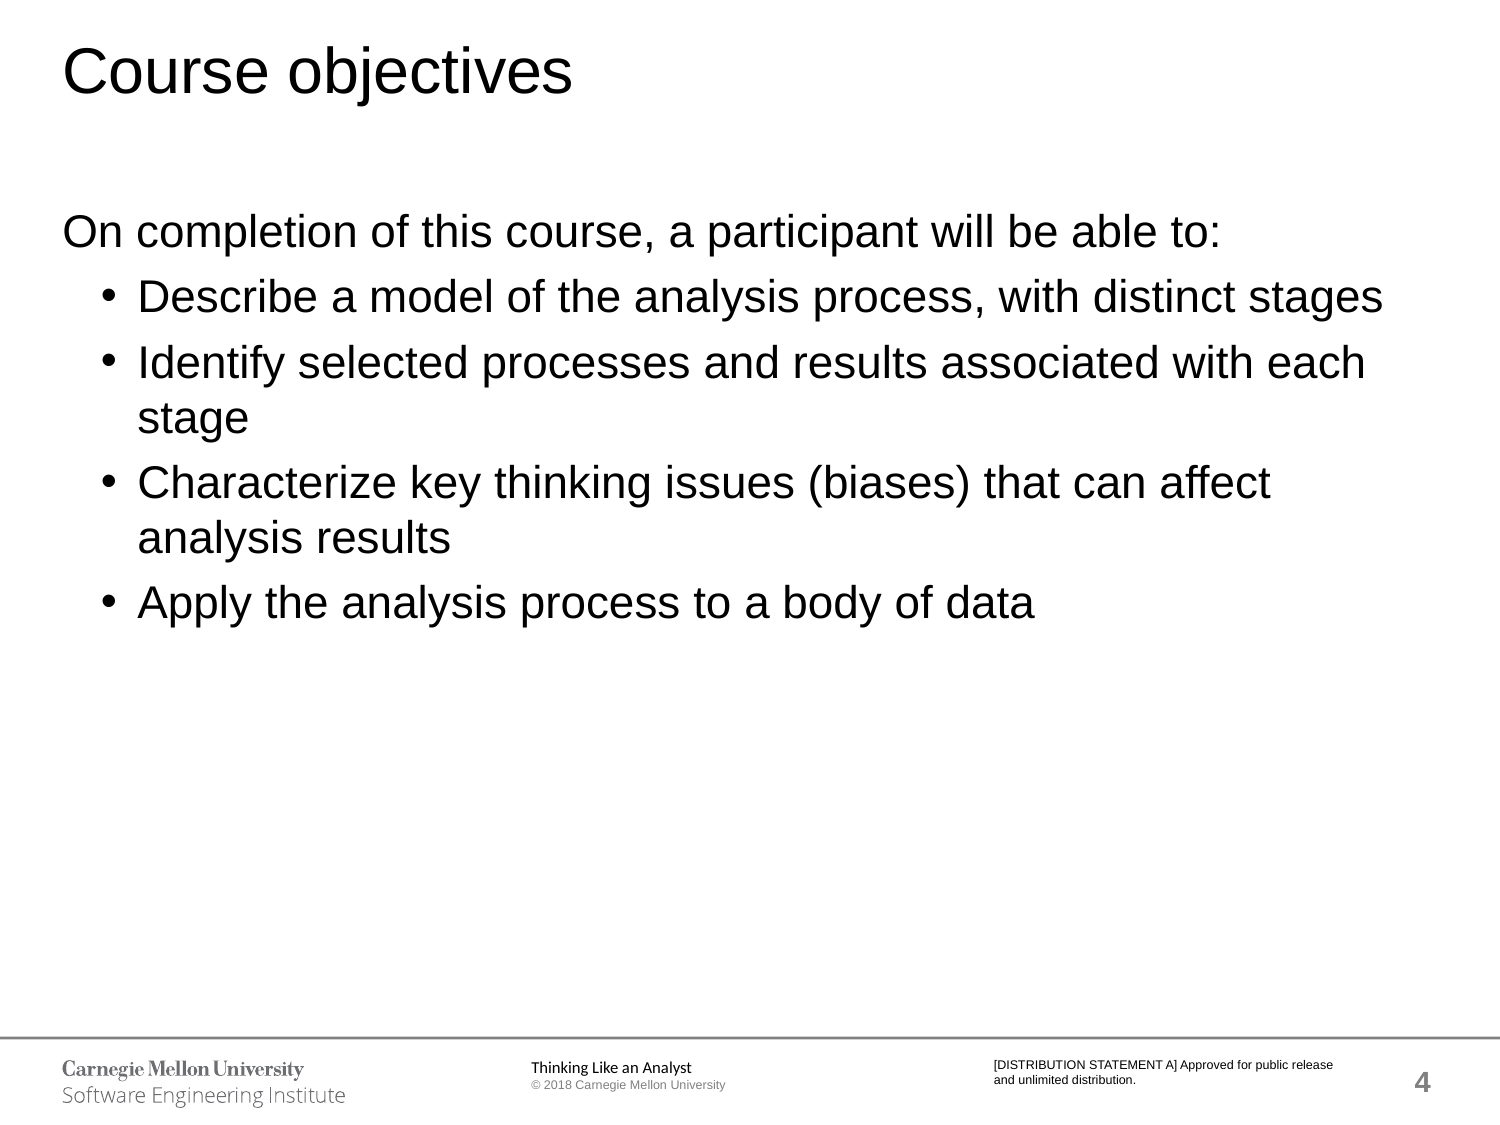

# Course objectives
On completion of this course, a participant will be able to:
Describe a model of the analysis process, with distinct stages
Identify selected processes and results associated with each stage
Characterize key thinking issues (biases) that can affect analysis results
Apply the analysis process to a body of data